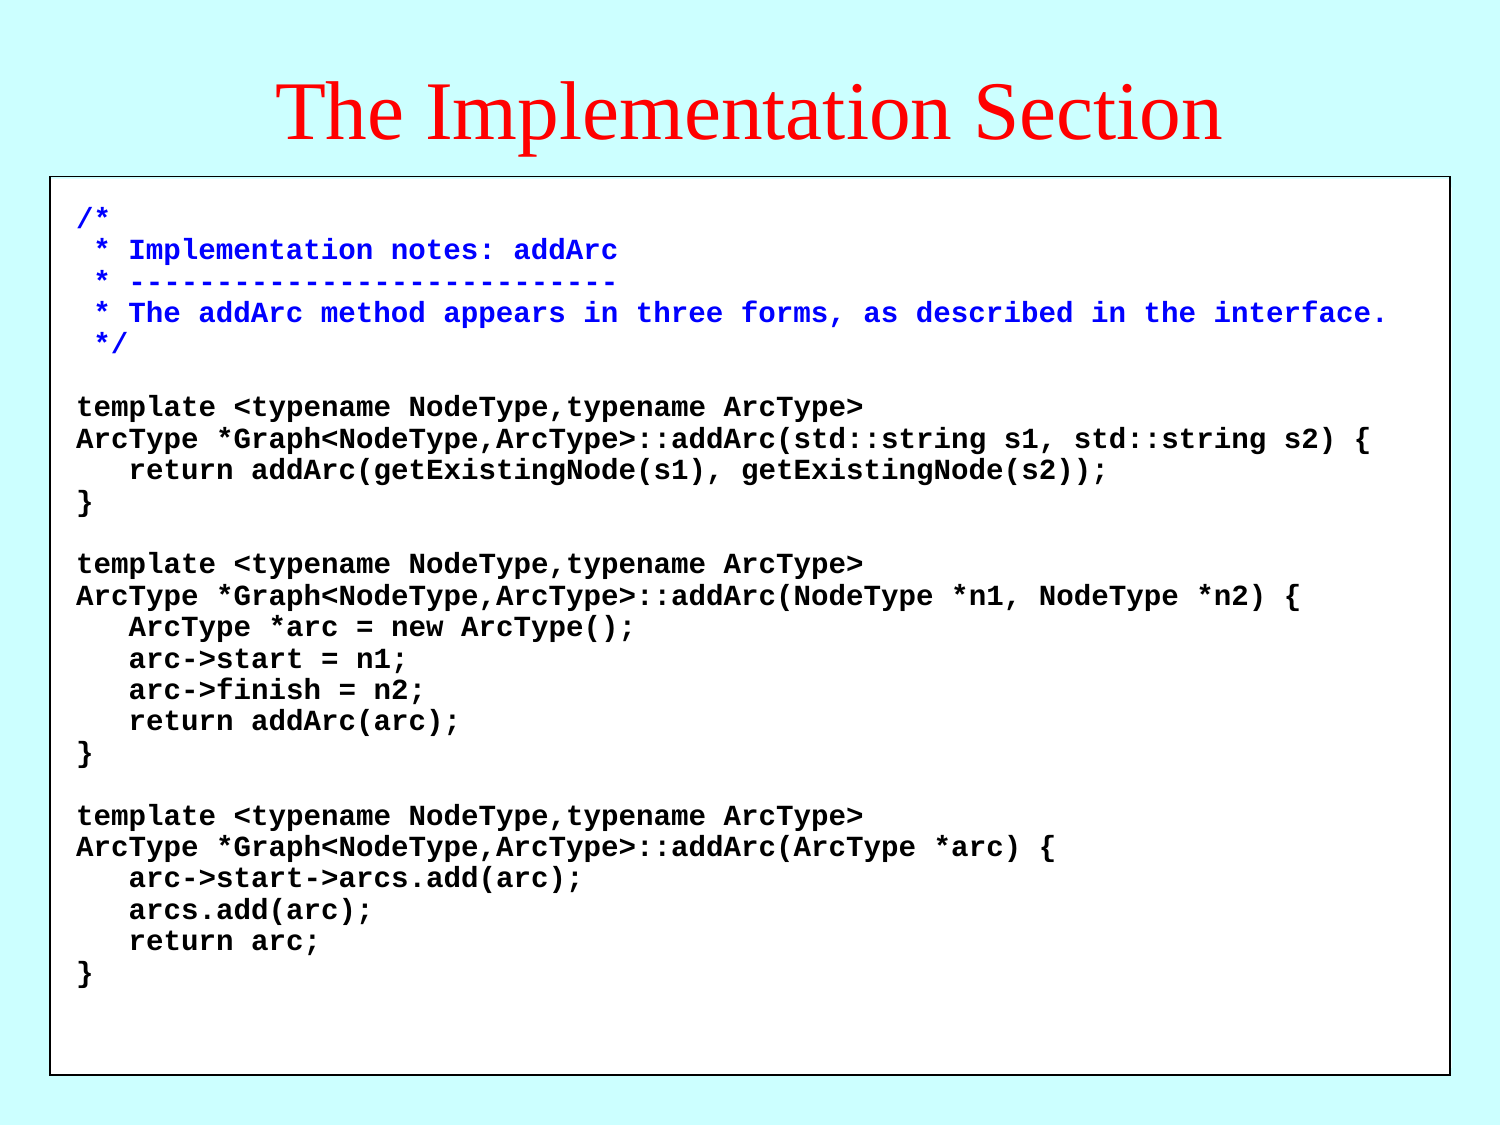

# The Implementation Section

/*
 * Implementation notes: addArc
 * ----------------------------
 * The addArc method appears in three forms, as described in the interface.
 */

template <typename NodeType,typename ArcType>
ArcType *Graph<NodeType,ArcType>::addArc(std::string s1, std::string s2) {
   return addArc(getExistingNode(s1), getExistingNode(s2));
}

template <typename NodeType,typename ArcType>
ArcType *Graph<NodeType,ArcType>::addArc(NodeType *n1, NodeType *n2) {
   ArcType *arc = new ArcType();
   arc->start = n1;
   arc->finish = n2;
   return addArc(arc);
}

template <typename NodeType,typename ArcType>
ArcType *Graph<NodeType,ArcType>::addArc(ArcType *arc) {
   arc->start->arcs.add(arc);
   arcs.add(arc);
   return arc;
}
/* Implementation notes: Graph class
 * ---------------------------------
 * As is typical for layered abstractions built on top of other classes,
 * the implementations of the methods in the graph class tend to be very
 * short, because they can hand all the hard work off to the underlying
 * class.
 *
 * Implementation notes: addNode
 * -----------------------------
 * The addNode method adds the node to the set of nodes for the graph and
 * to the map from names to nodes.
 */
template <typename NodeType,typename ArcType>
NodeType *Graph<NodeType,ArcType>::addNode(std::string name) {
   if (nodeMap.containsKey(name)) {
      error("addNode: Node " + name + " already exists");
   }
   NodeType *node = new NodeType();
   node->name = name;
   return addNode(node);
}
template <typename NodeType,typename ArcType>
NodeType *Graph<NodeType,ArcType>::addNode(NodeType *node) {
   nodes.add(node);
   nodeMap[node->name] = node;
   return node;
}